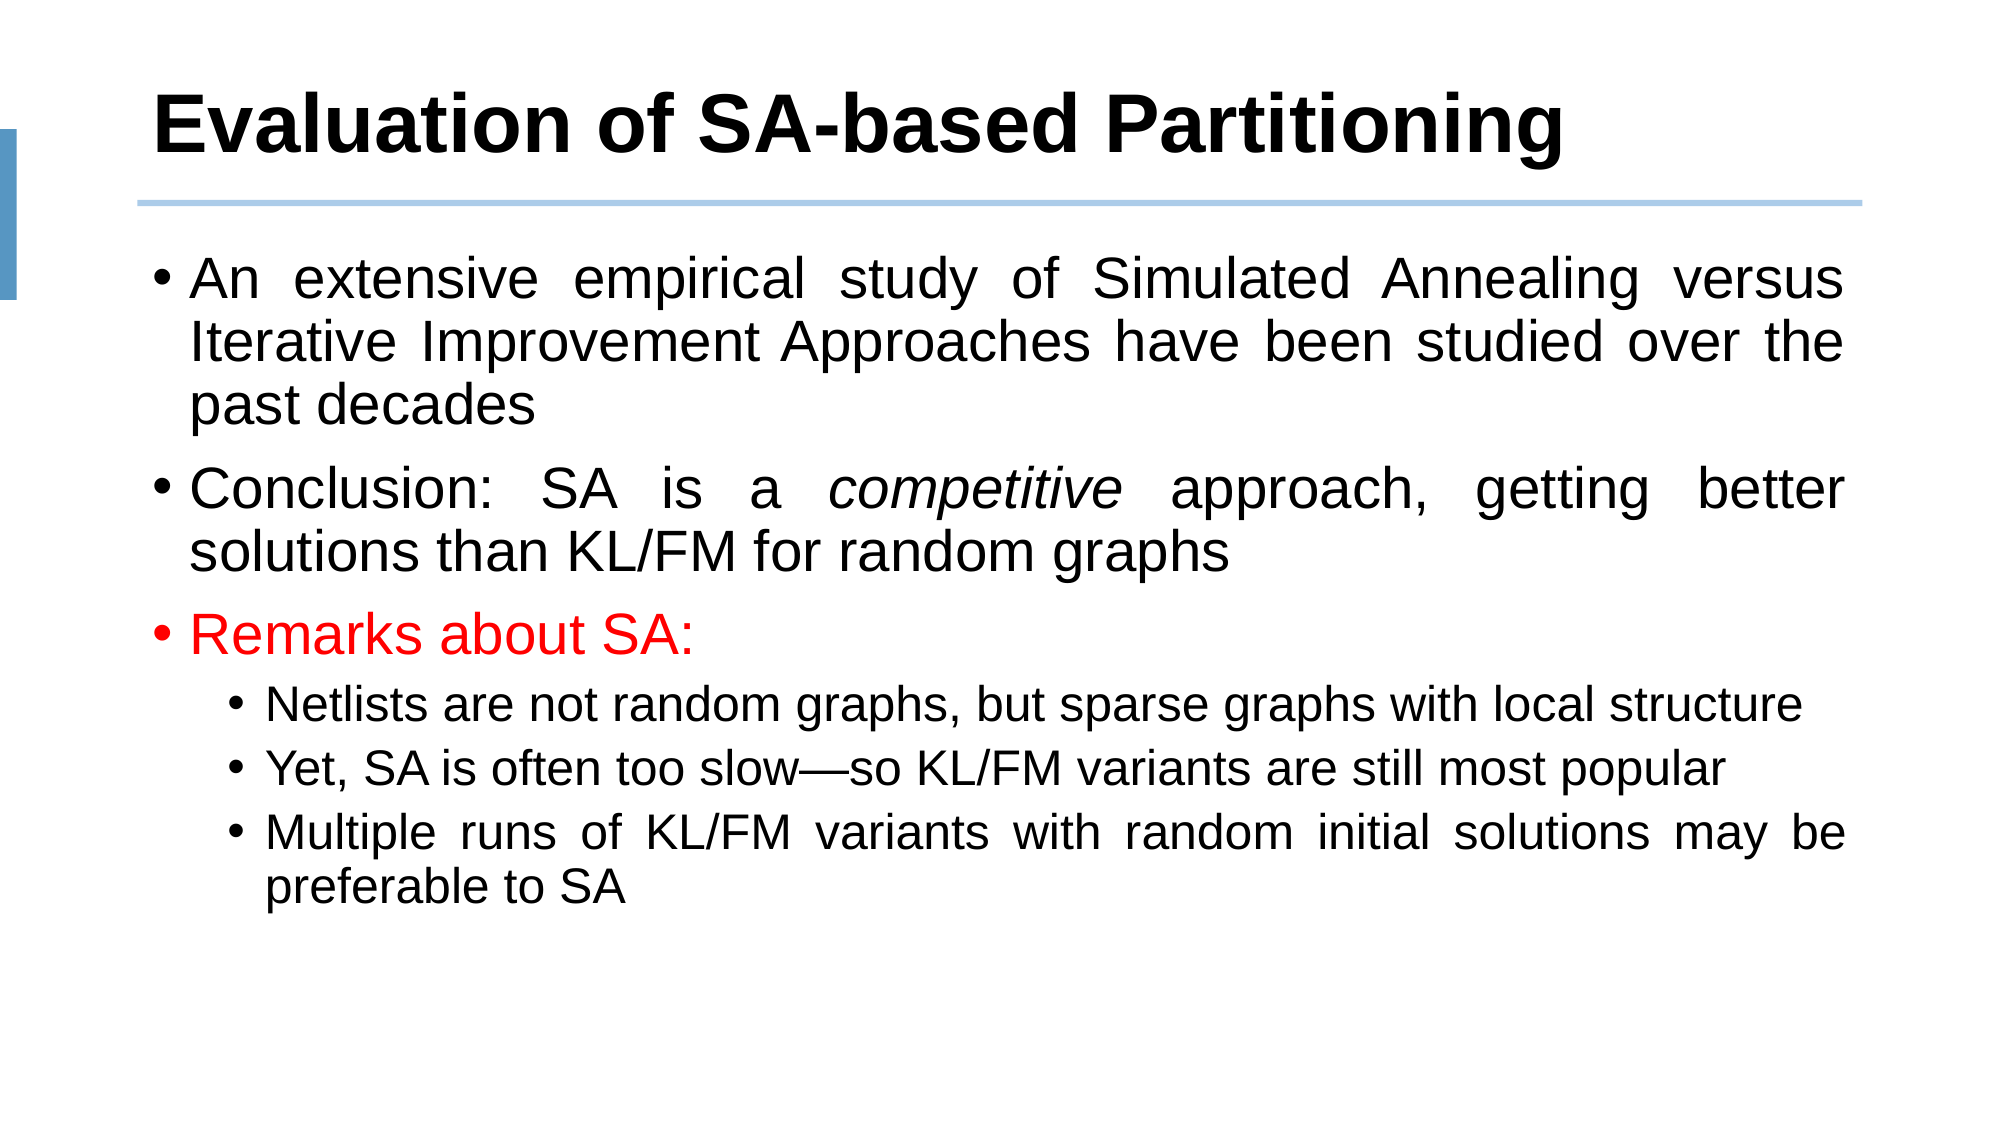

# Evaluation of SA-based Partitioning
An extensive empirical study of Simulated Annealing versus Iterative Improvement Approaches have been studied over the past decades
Conclusion: SA is a competitive approach, getting better solutions than KL/FM for random graphs
Remarks about SA:
Netlists are not random graphs, but sparse graphs with local structure
Yet, SA is often too slow—so KL/FM variants are still most popular
Multiple runs of KL/FM variants with random initial solutions may be preferable to SA